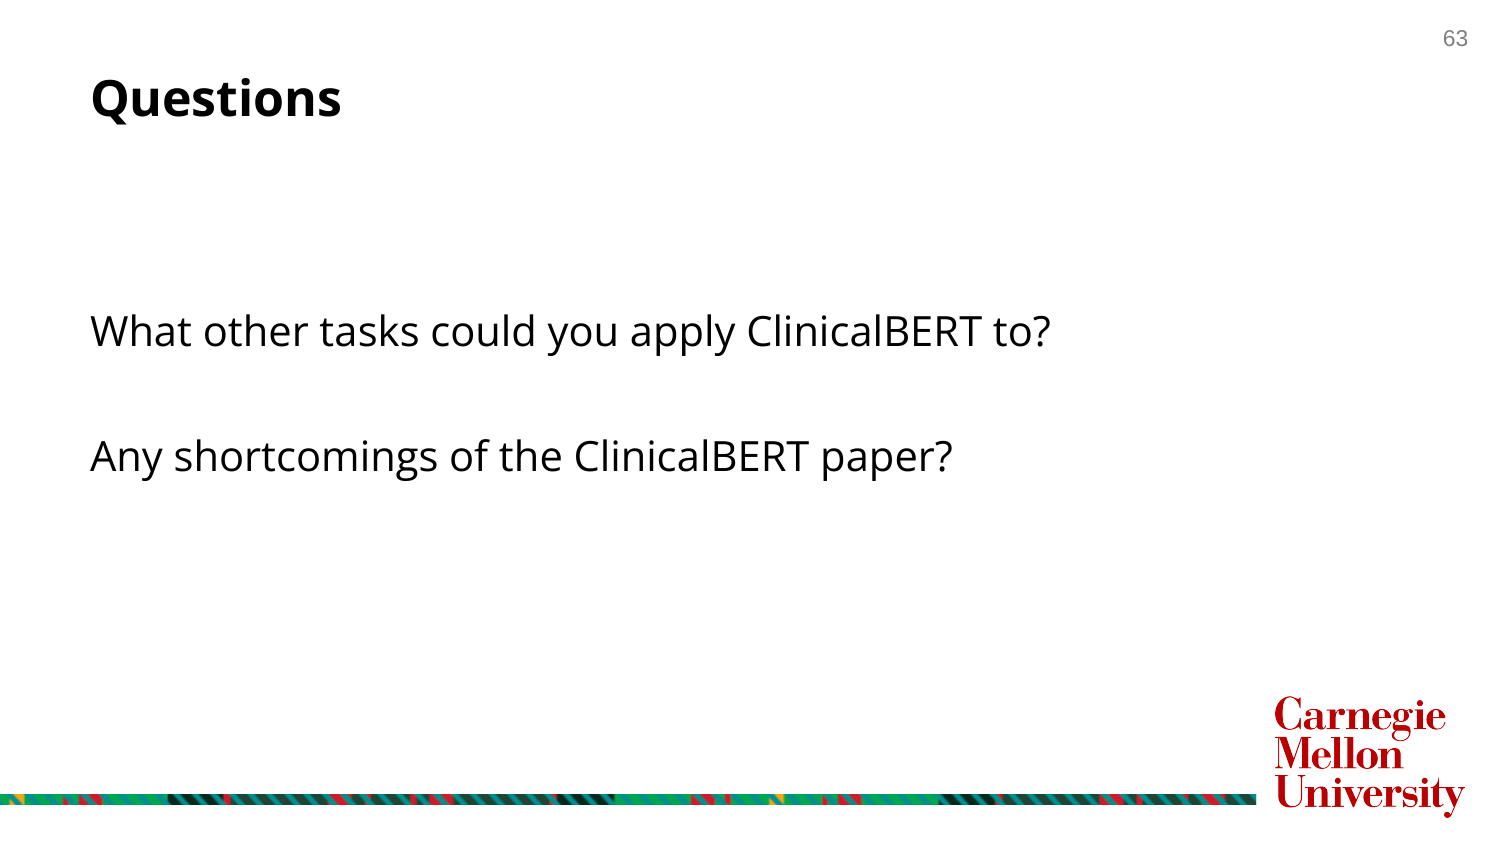

# Questions
What other tasks could you apply ClinicalBERT to?

Any shortcomings of the ClinicalBERT paper?

63